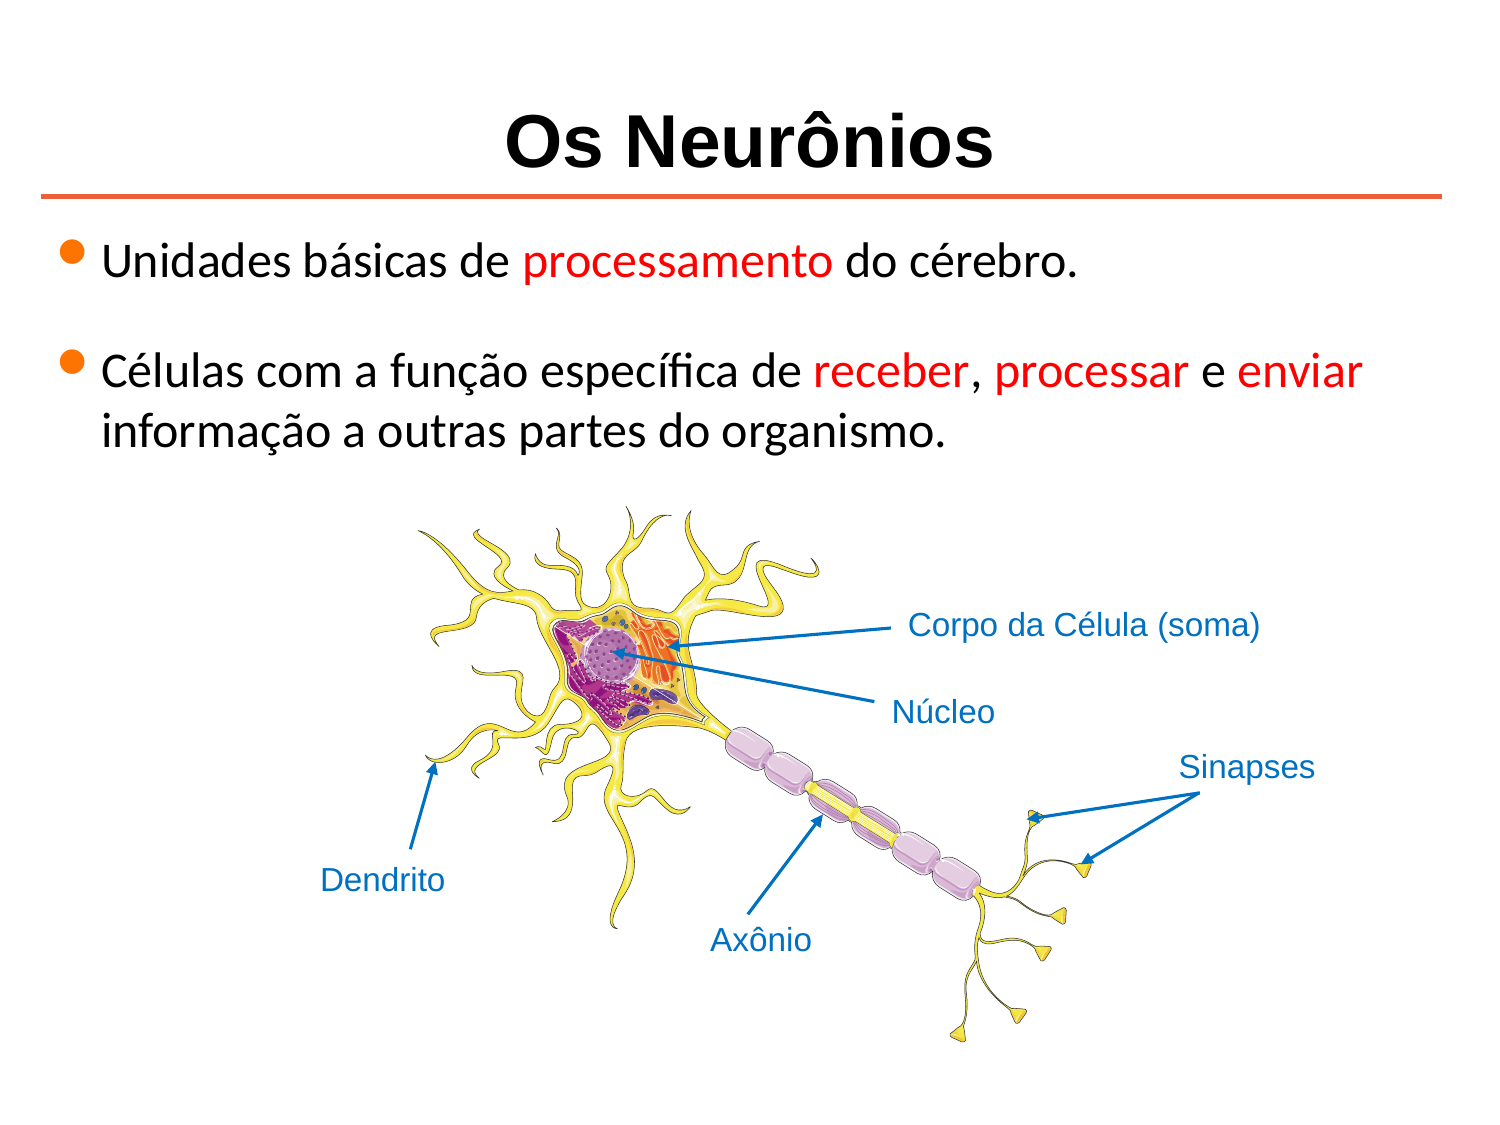

# Os Neurônios
Unidades básicas de processamento do cérebro.
Células com a função específica de receber, processar e enviar informação a outras partes do organismo.

Corpo da Célula (soma)

Núcleo
Sinapses

Dendrito
Axônio